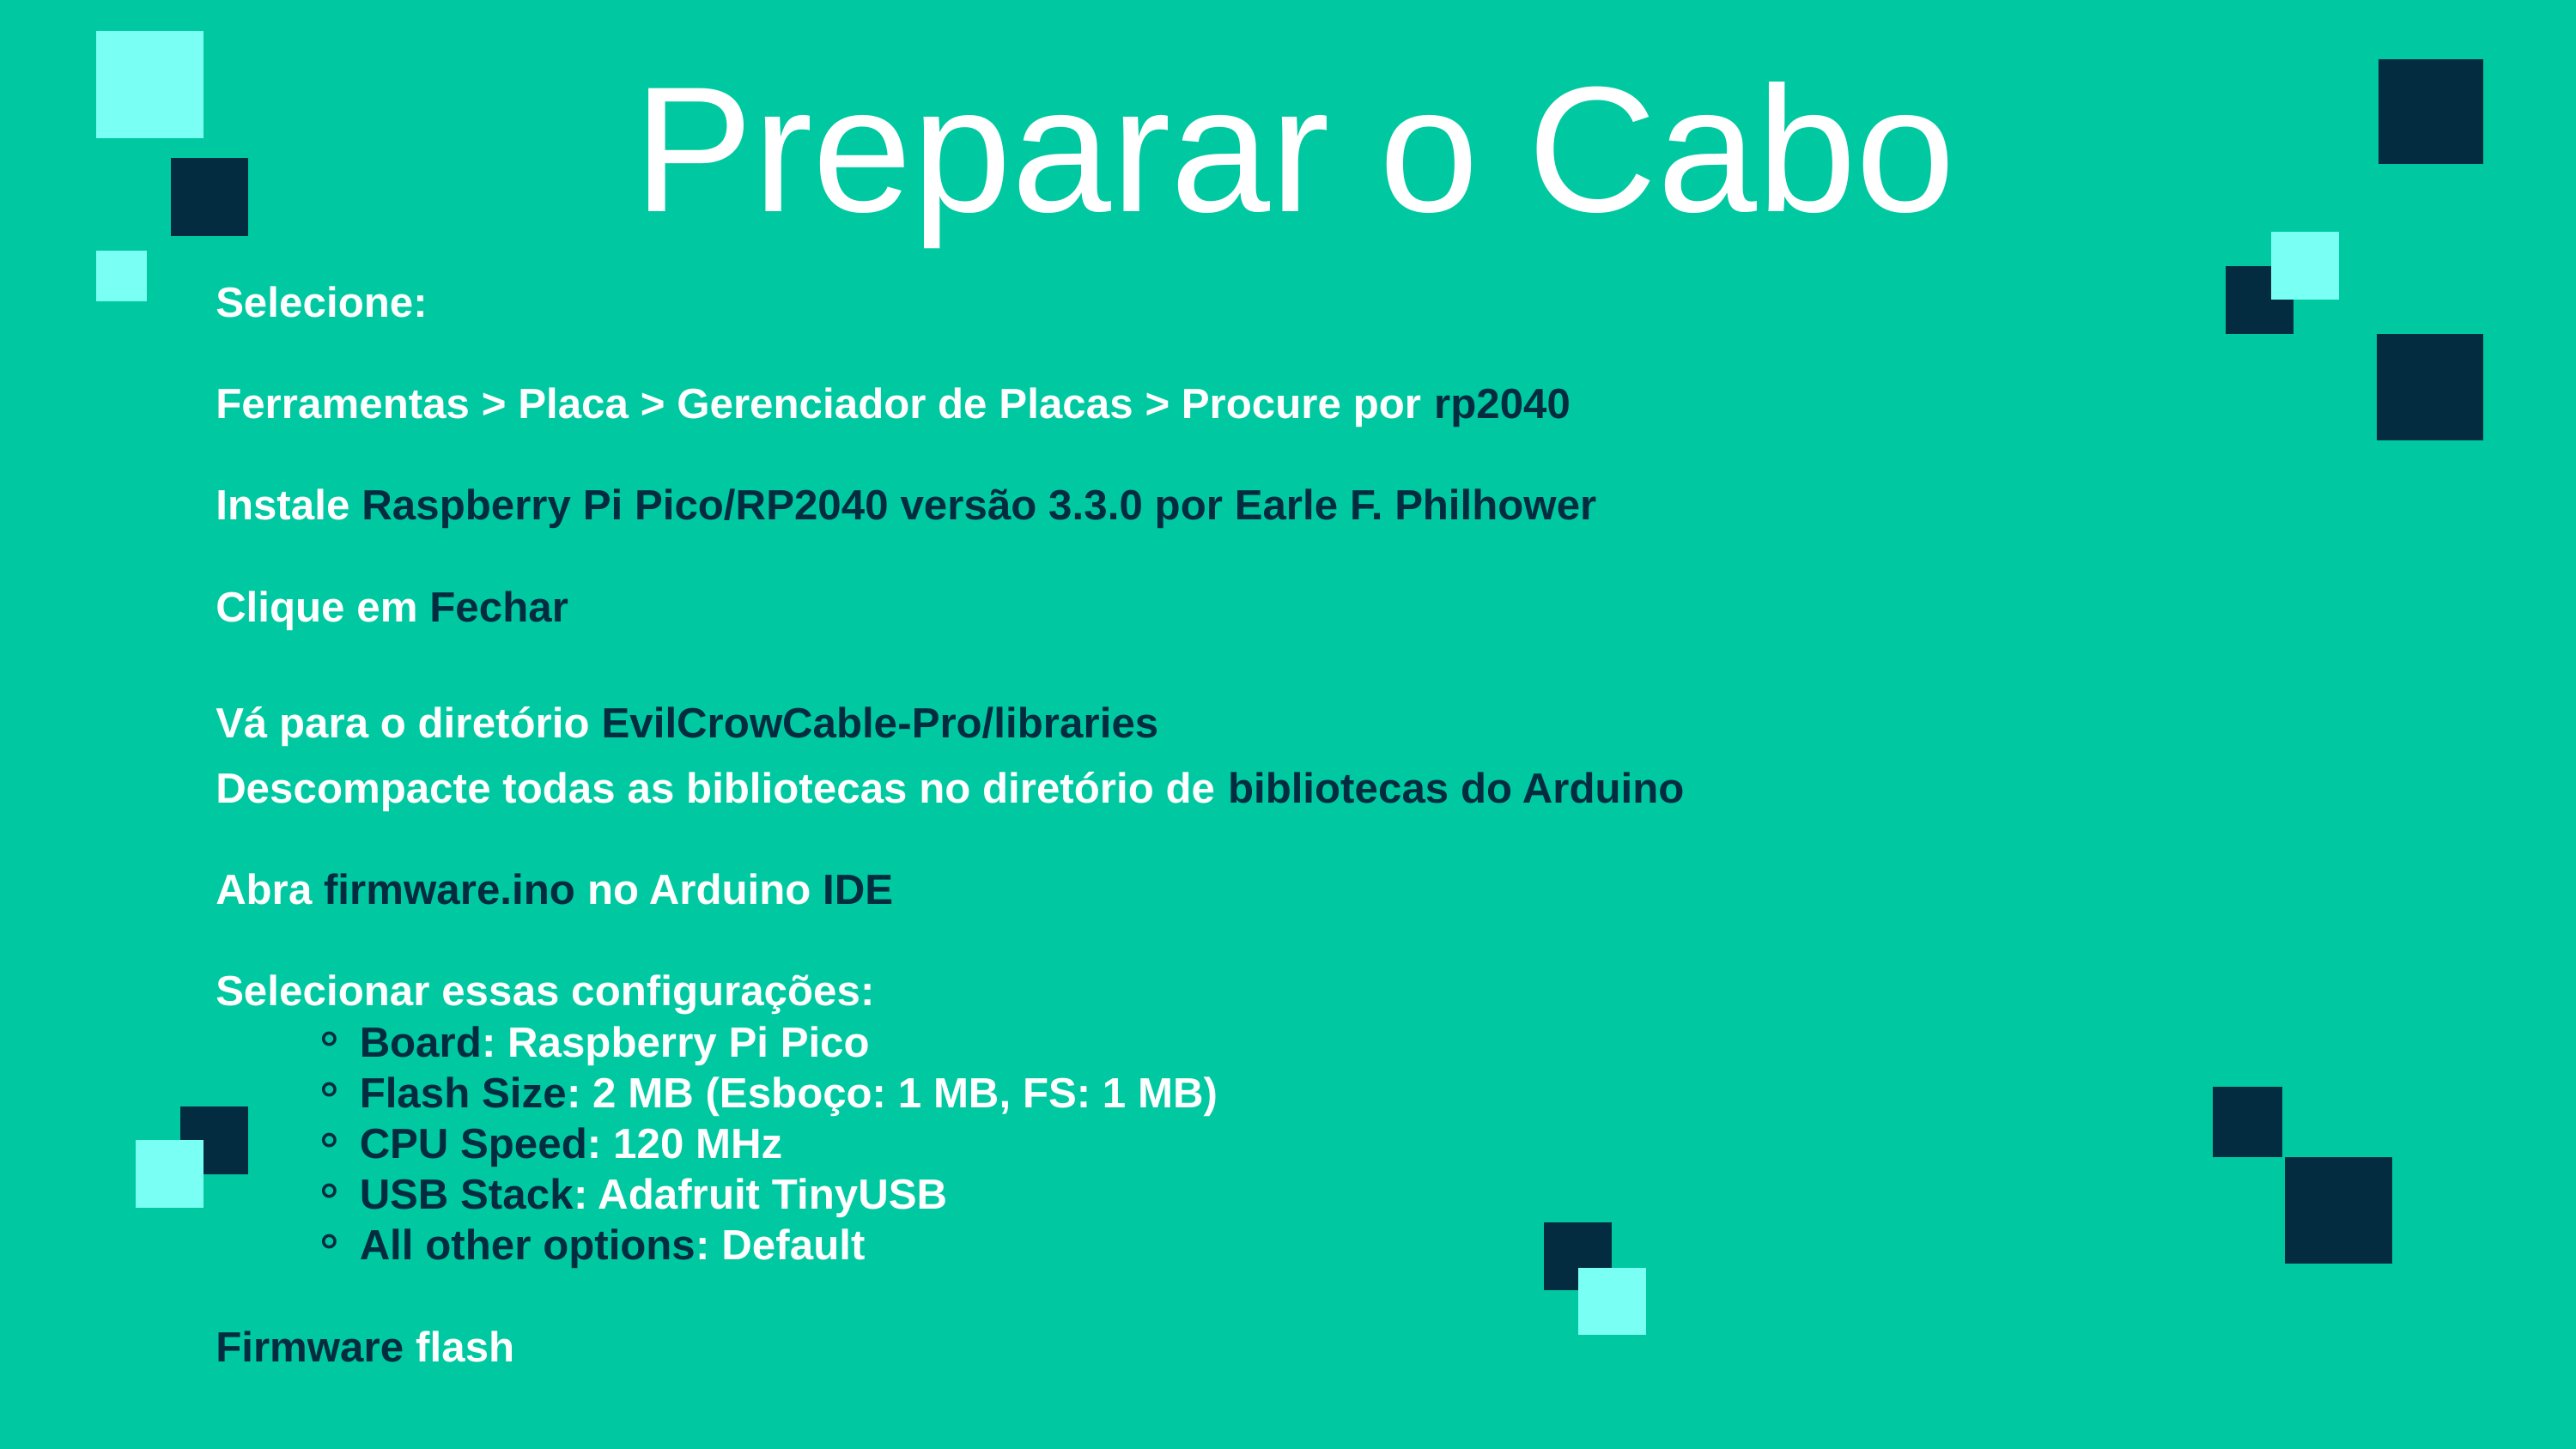

Preparar o Cabo

Selecione:

Ferramentas > Placa > Gerenciador de Placas > Procure por rp2040

Instale Raspberry Pi Pico/RP2040 versão 3.3.0 por Earle F. Philhower

Clique em Fechar

Vá para o diretório EvilCrowCable-Pro/libraries
Descompacte todas as bibliotecas no diretório de bibliotecas do Arduino

Abra firmware.ino no Arduino IDE

Selecionar essas configurações:
Board: Raspberry Pi Pico
Flash Size: 2 MB (Esboço: 1 MB, FS: 1 MB)
CPU Speed: 120 MHz
USB Stack: Adafruit TinyUSB
All other options: Default

Firmware flash